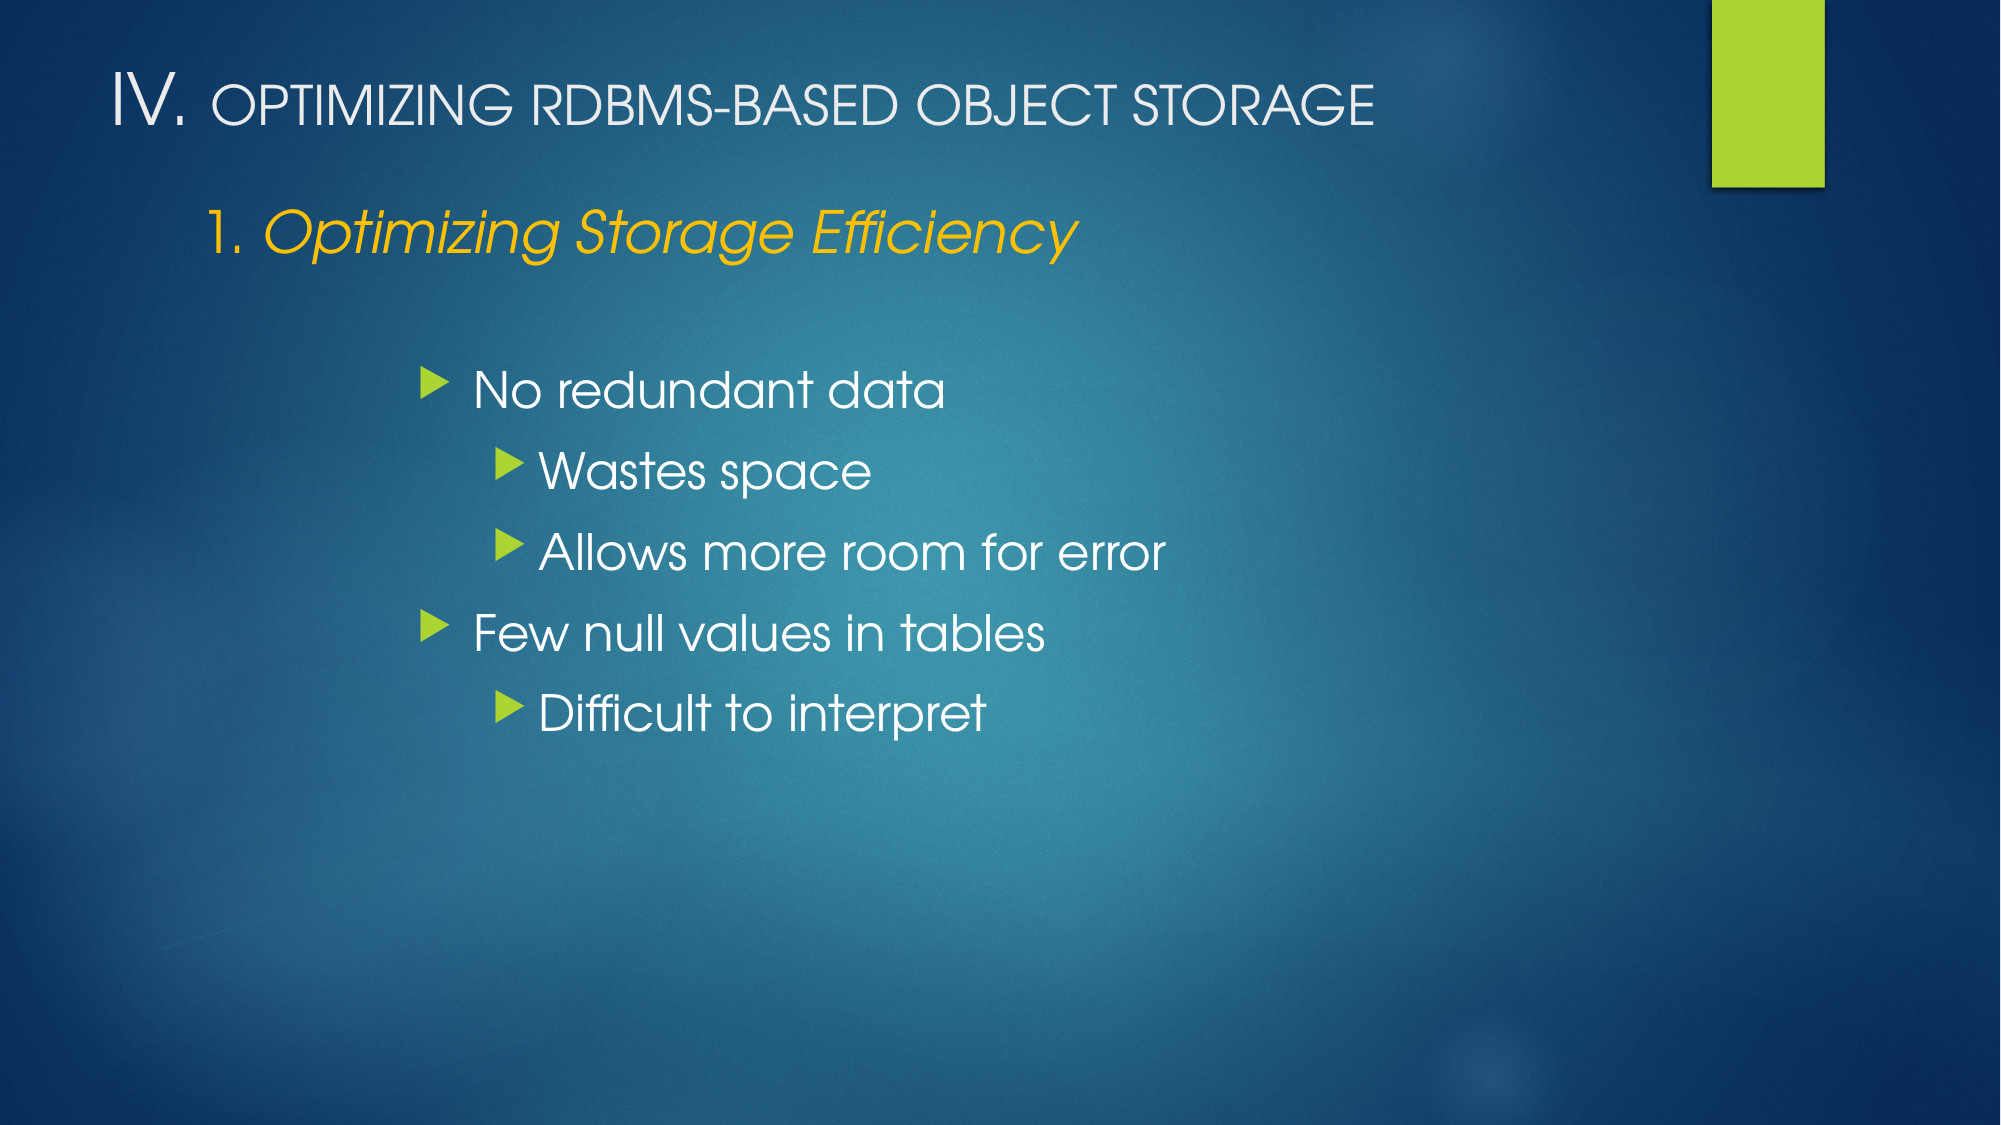

# IV. OPTIMIZING RDBMS-BASED OBJECT STORAGE
26
1. Optimizing Storage Efficiency
No redundant data
Wastes space
Allows more room for error
Few null values in tables
Difficult to interpret